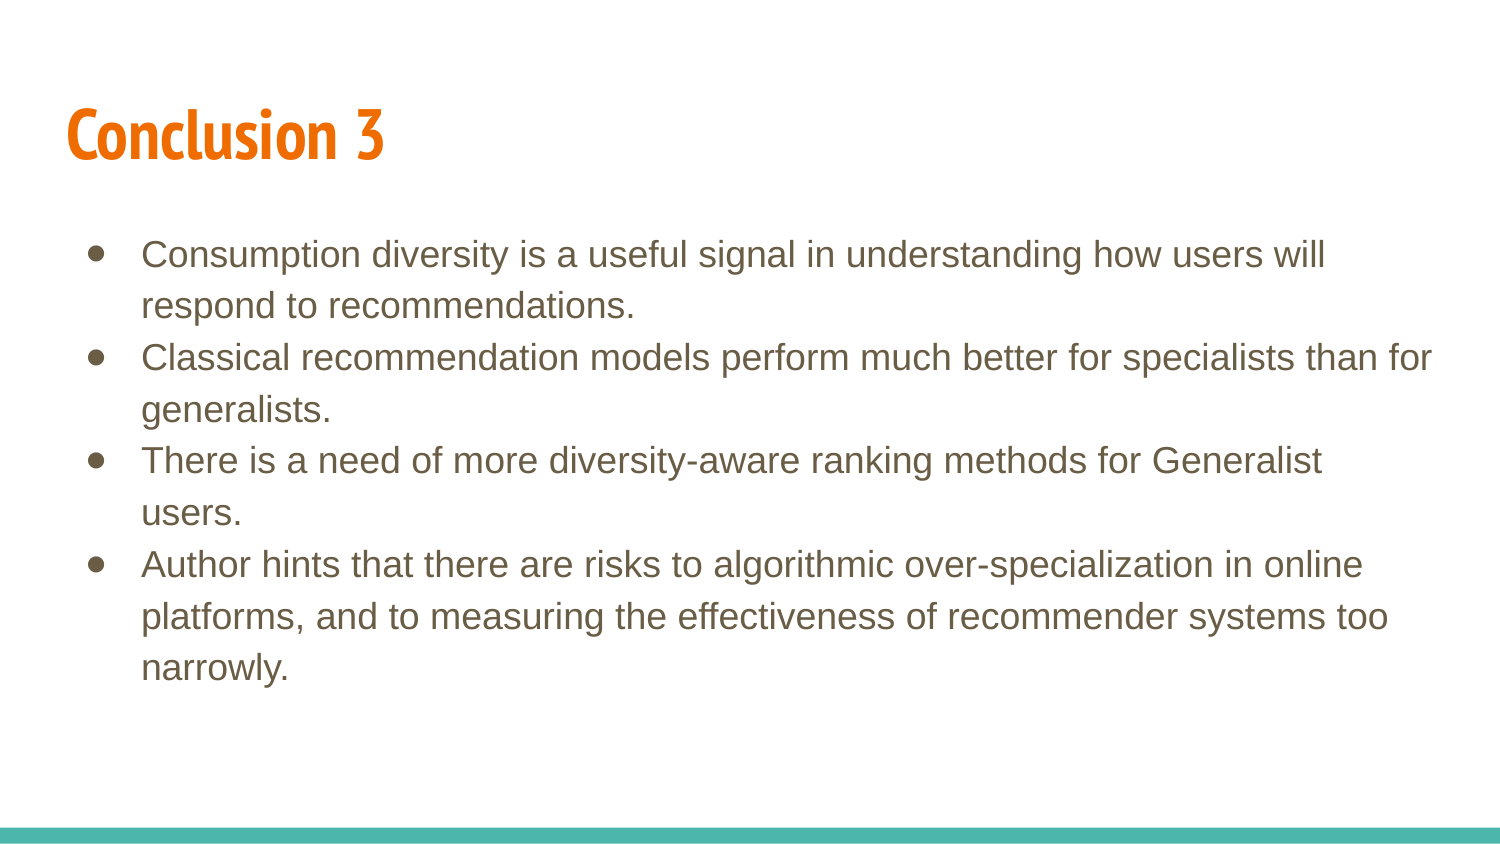

# Conclusion 3
Consumption diversity is a useful signal in understanding how users will respond to recommendations.
Classical recommendation models perform much better for specialists than for generalists.
There is a need of more diversity-aware ranking methods for Generalist users.
Author hints that there are risks to algorithmic over-specialization in online platforms, and to measuring the effectiveness of recommender systems too narrowly.